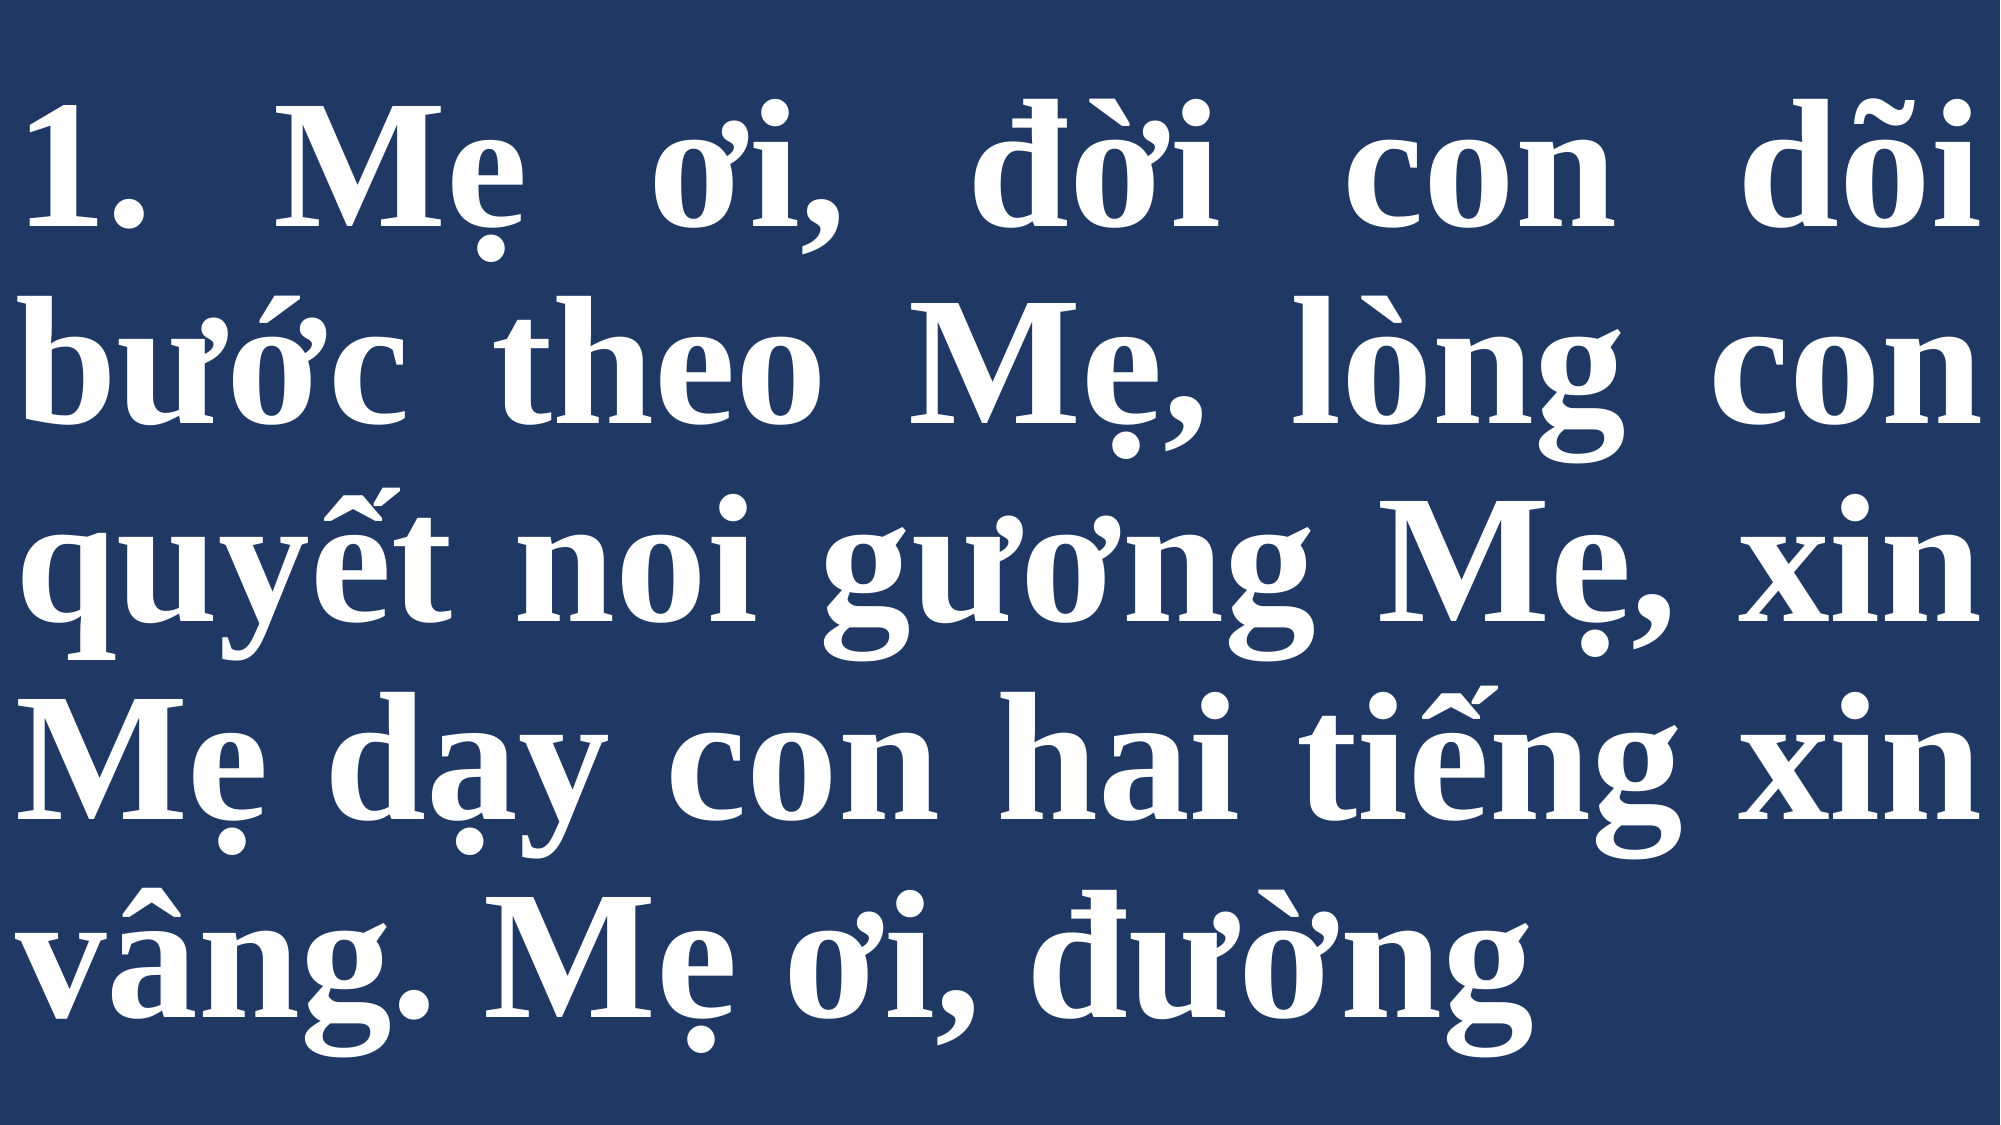

# 1. Mẹ ơi, đời con dõi bước theo Mẹ, lòng con quyết noi gương Mẹ, xin Mẹ dạy con hai tiếng xin vâng. Mẹ ơi, đường